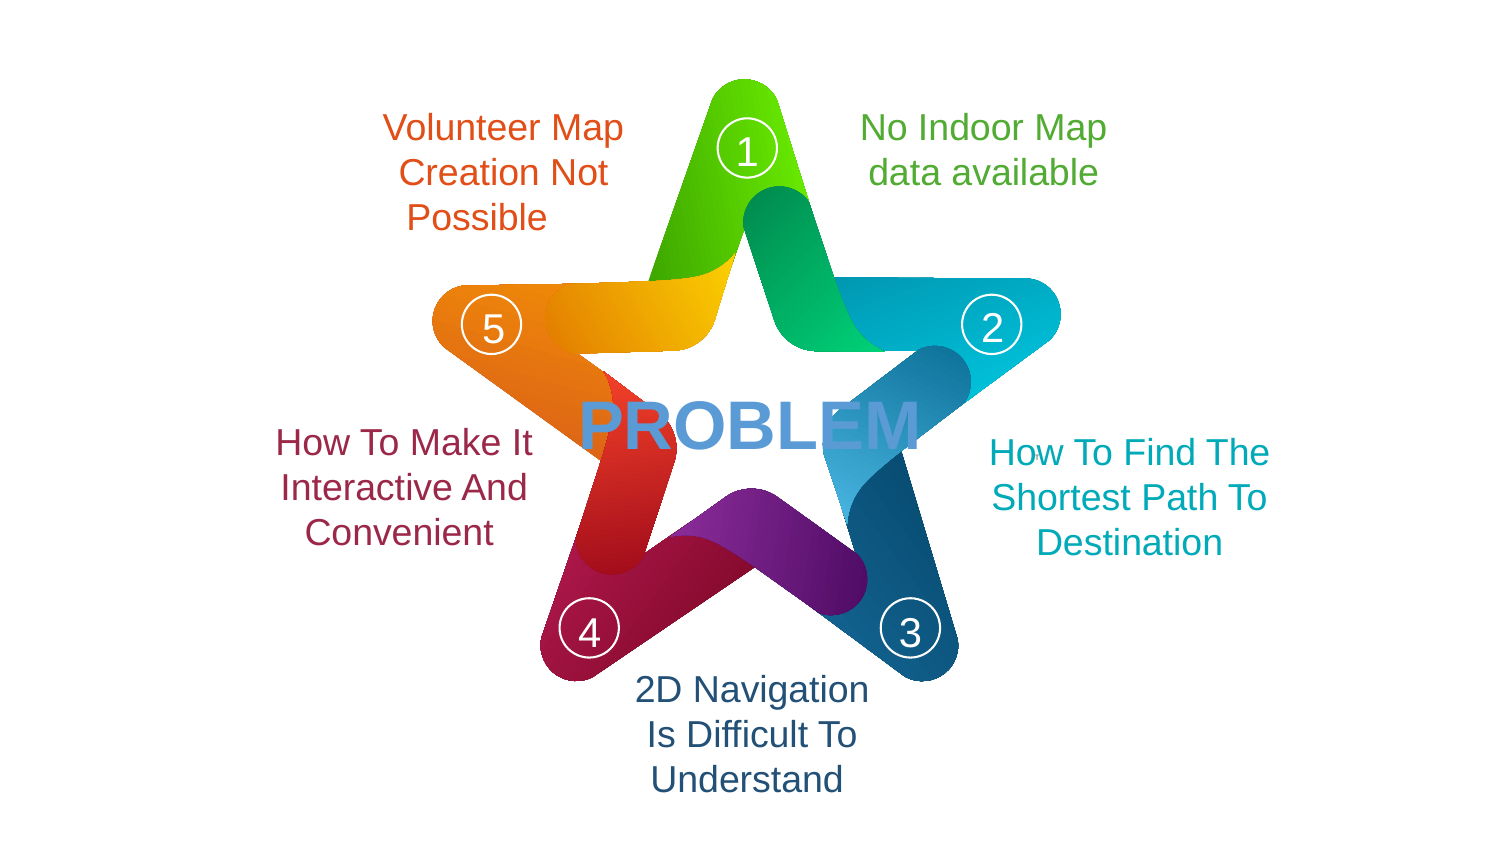

Volunteer Map Creation Not
Possible
No Indoor Map data available

1

2
5

PROBLEM
How To Make It Interactive And Convenient
How To Find The Shortest Path To Destination

T

4
3
2D Navigation
Is Difficult To Understand